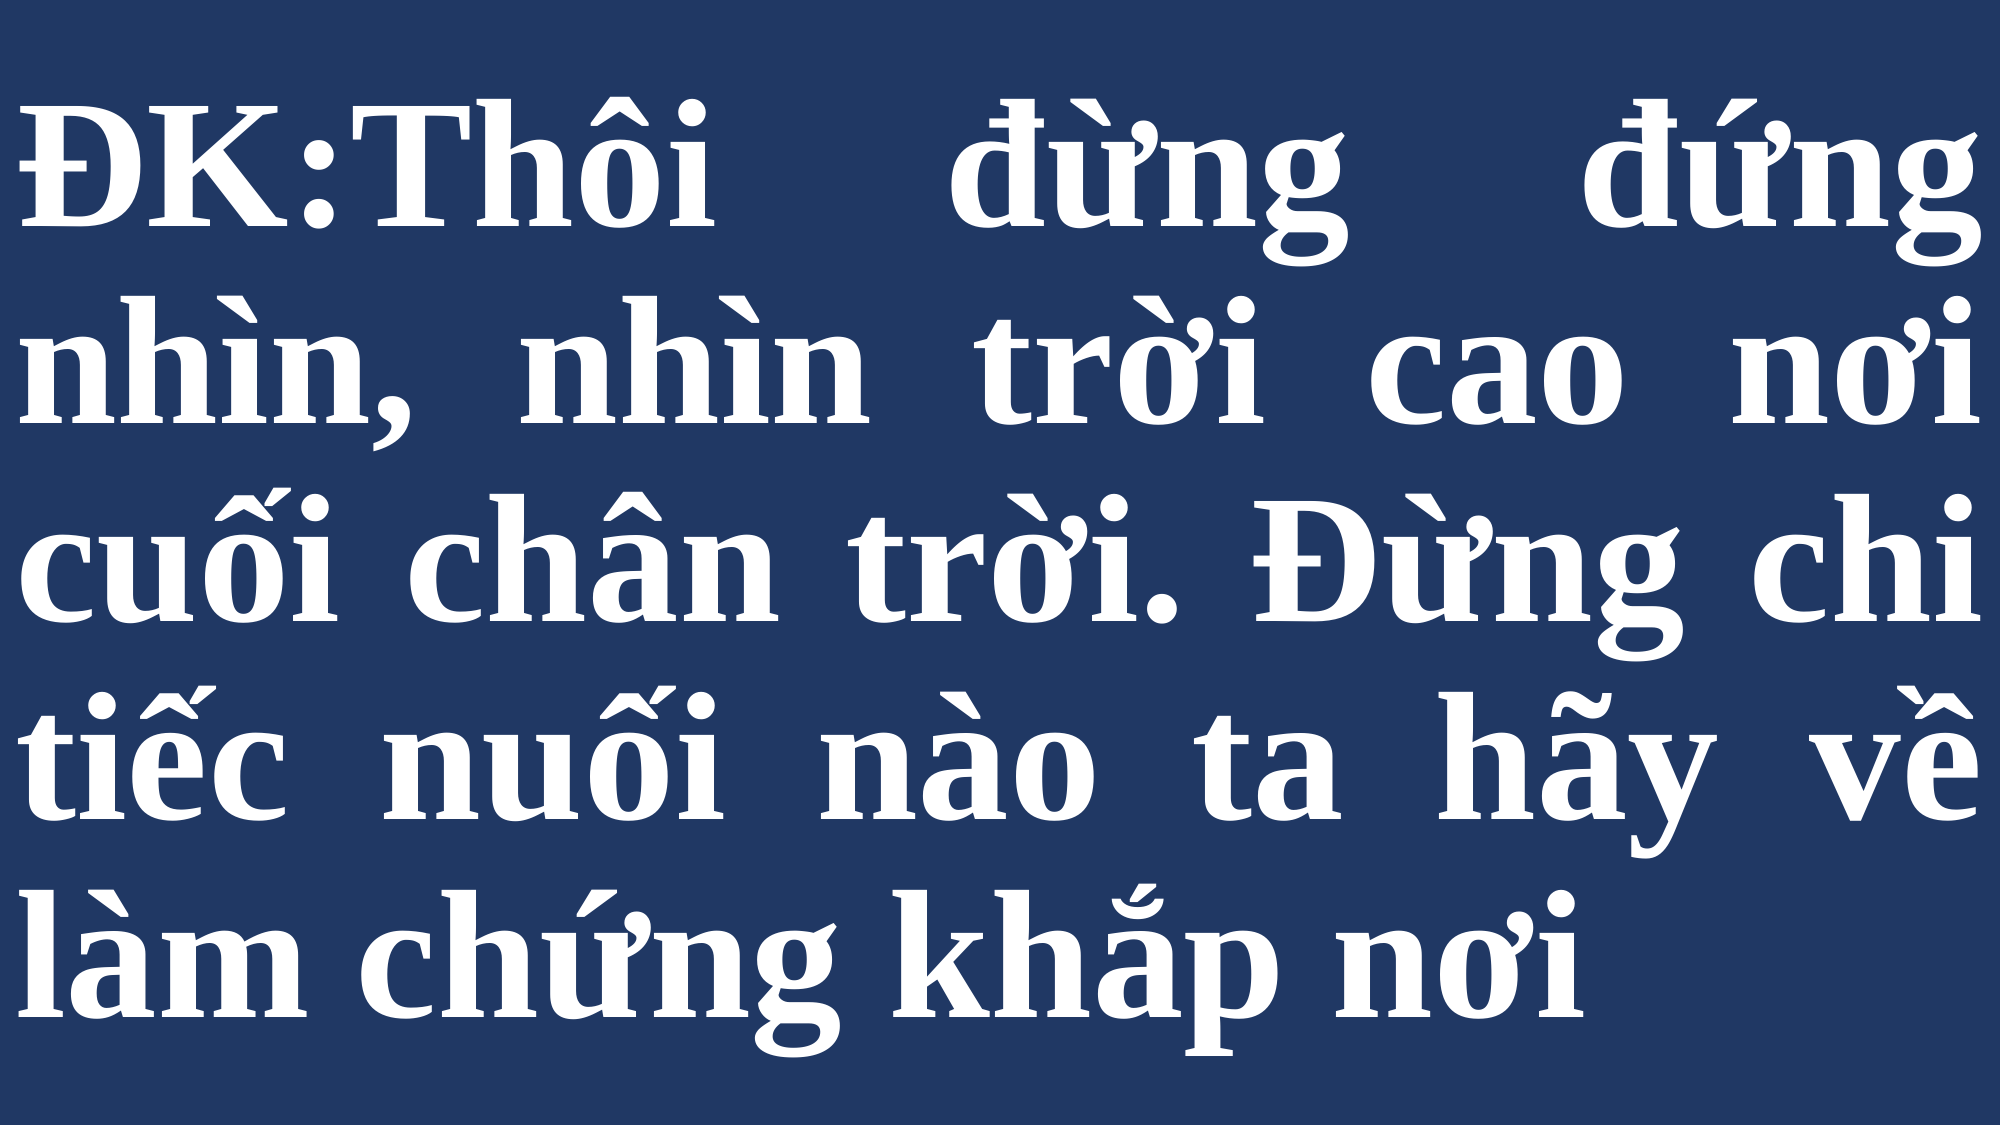

# ĐK:Thôi đừng đứng nhìn, nhìn trời cao nơi cuối chân trời. Đừng chi tiếc nuối nào ta hãy về làm chứng khắp nơi